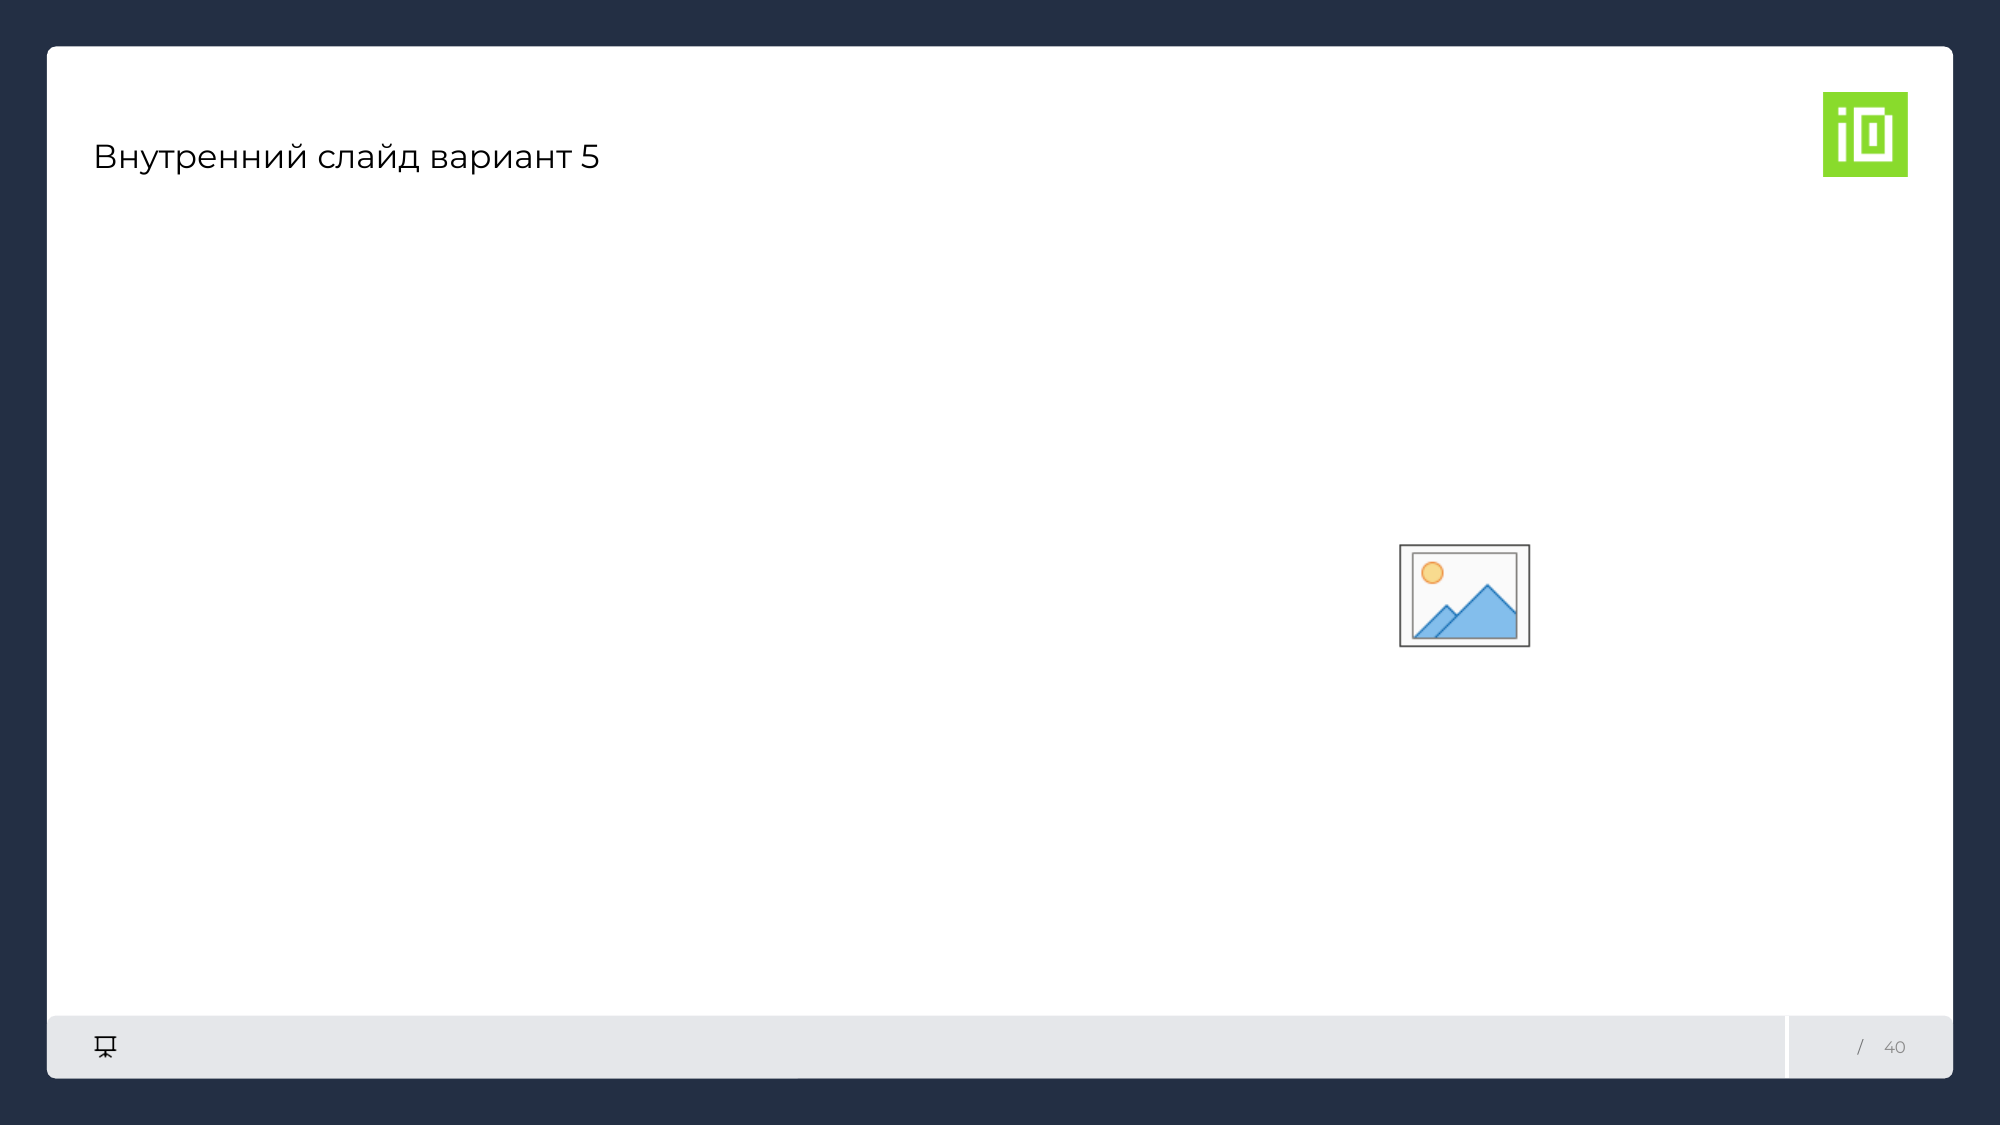

# Внутренний слайд вариант 5

18
40